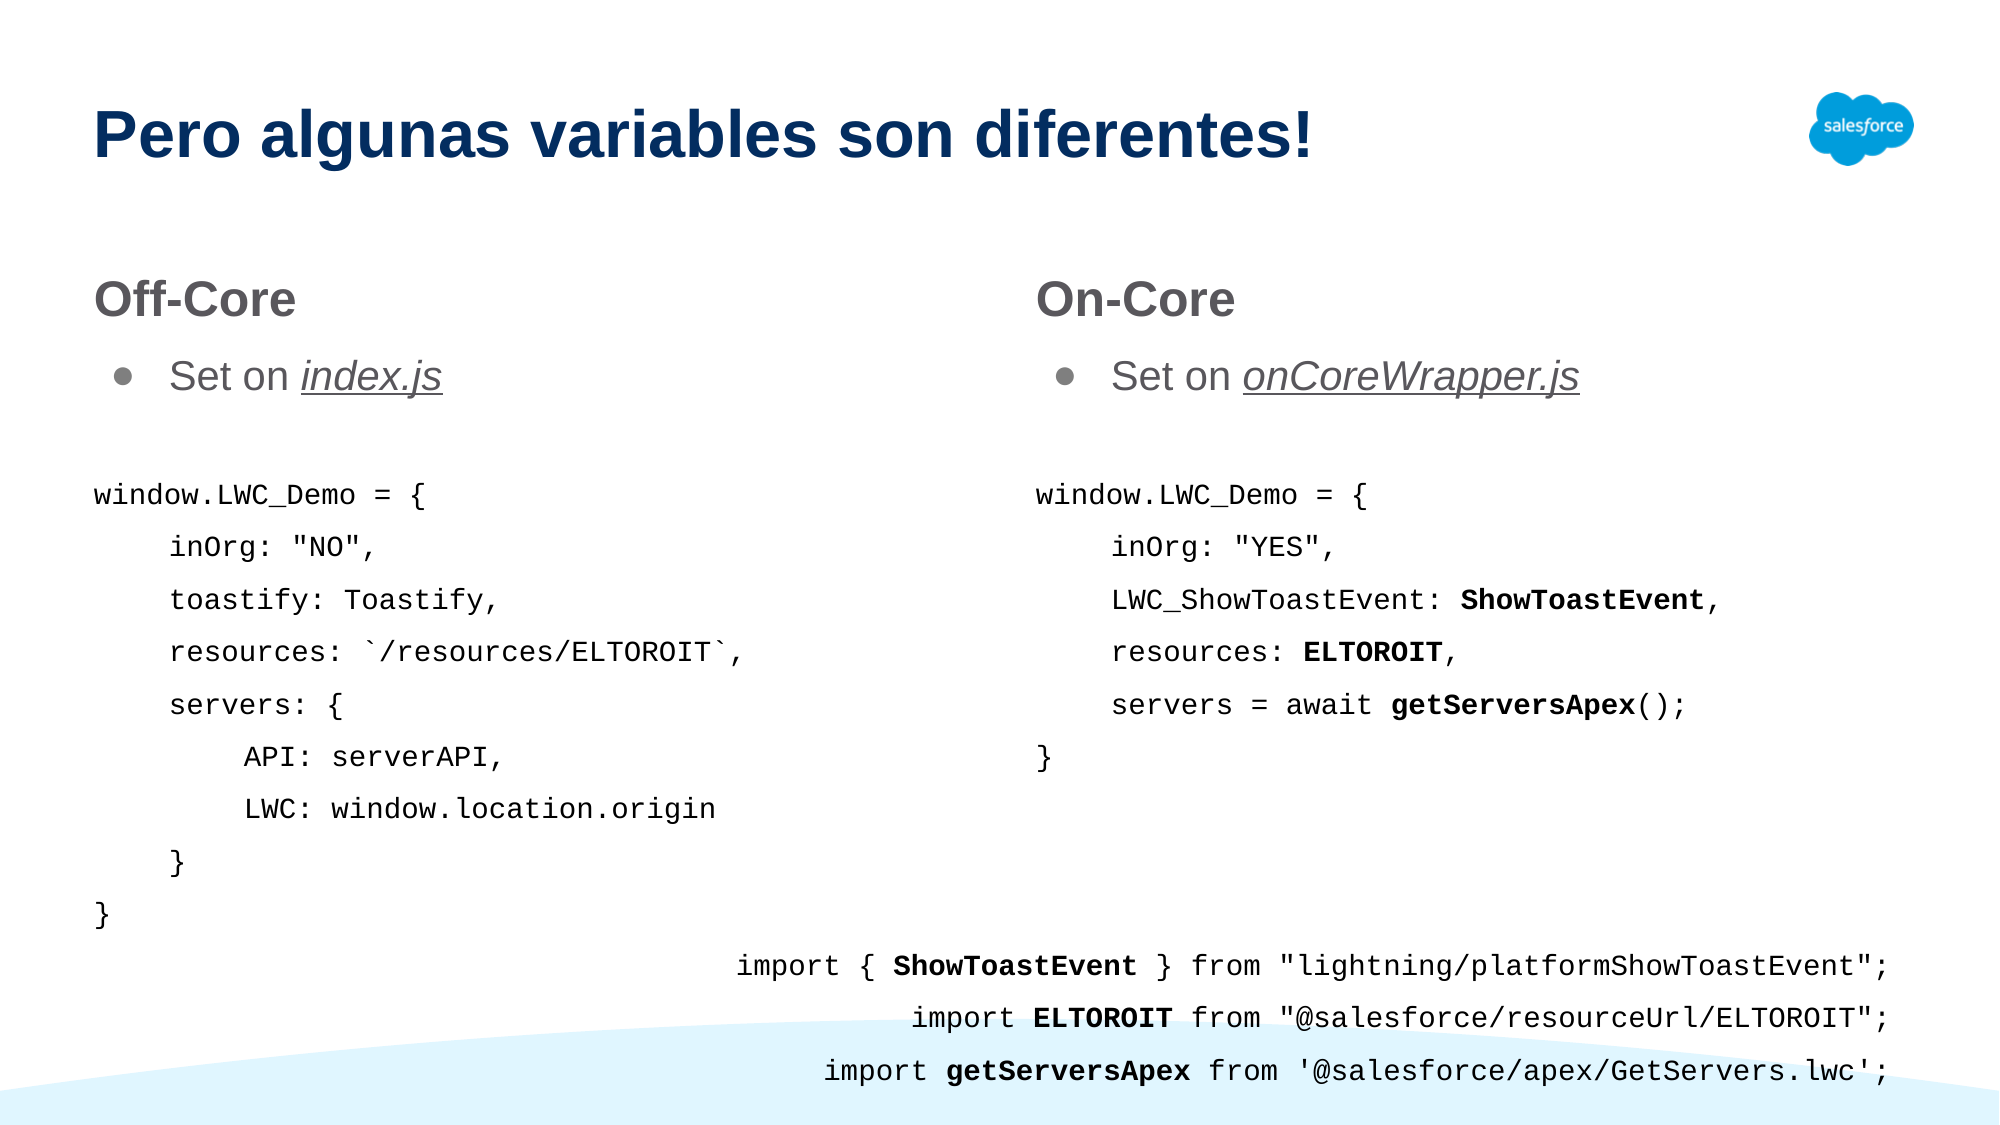

# Pero algunas variables son diferentes!

Off-Core
Set on index.js

window.LWC_Demo = {
inOrg: "NO",
toastify: Toastify,
resources: `/resources/ELTOROIT`,
servers: {
API: serverAPI,
LWC: window.location.origin
}
}
On-Core
Set on onCoreWrapper.js

window.LWC_Demo = {
inOrg: "YES",
LWC_ShowToastEvent: ShowToastEvent,
resources: ELTOROIT,
servers = await getServersApex();
}

import { ShowToastEvent } from "lightning/platformShowToastEvent";
import ELTOROIT from "@salesforce/resourceUrl/ELTOROIT";
import getServersApex from '@salesforce/apex/GetServers.lwc';